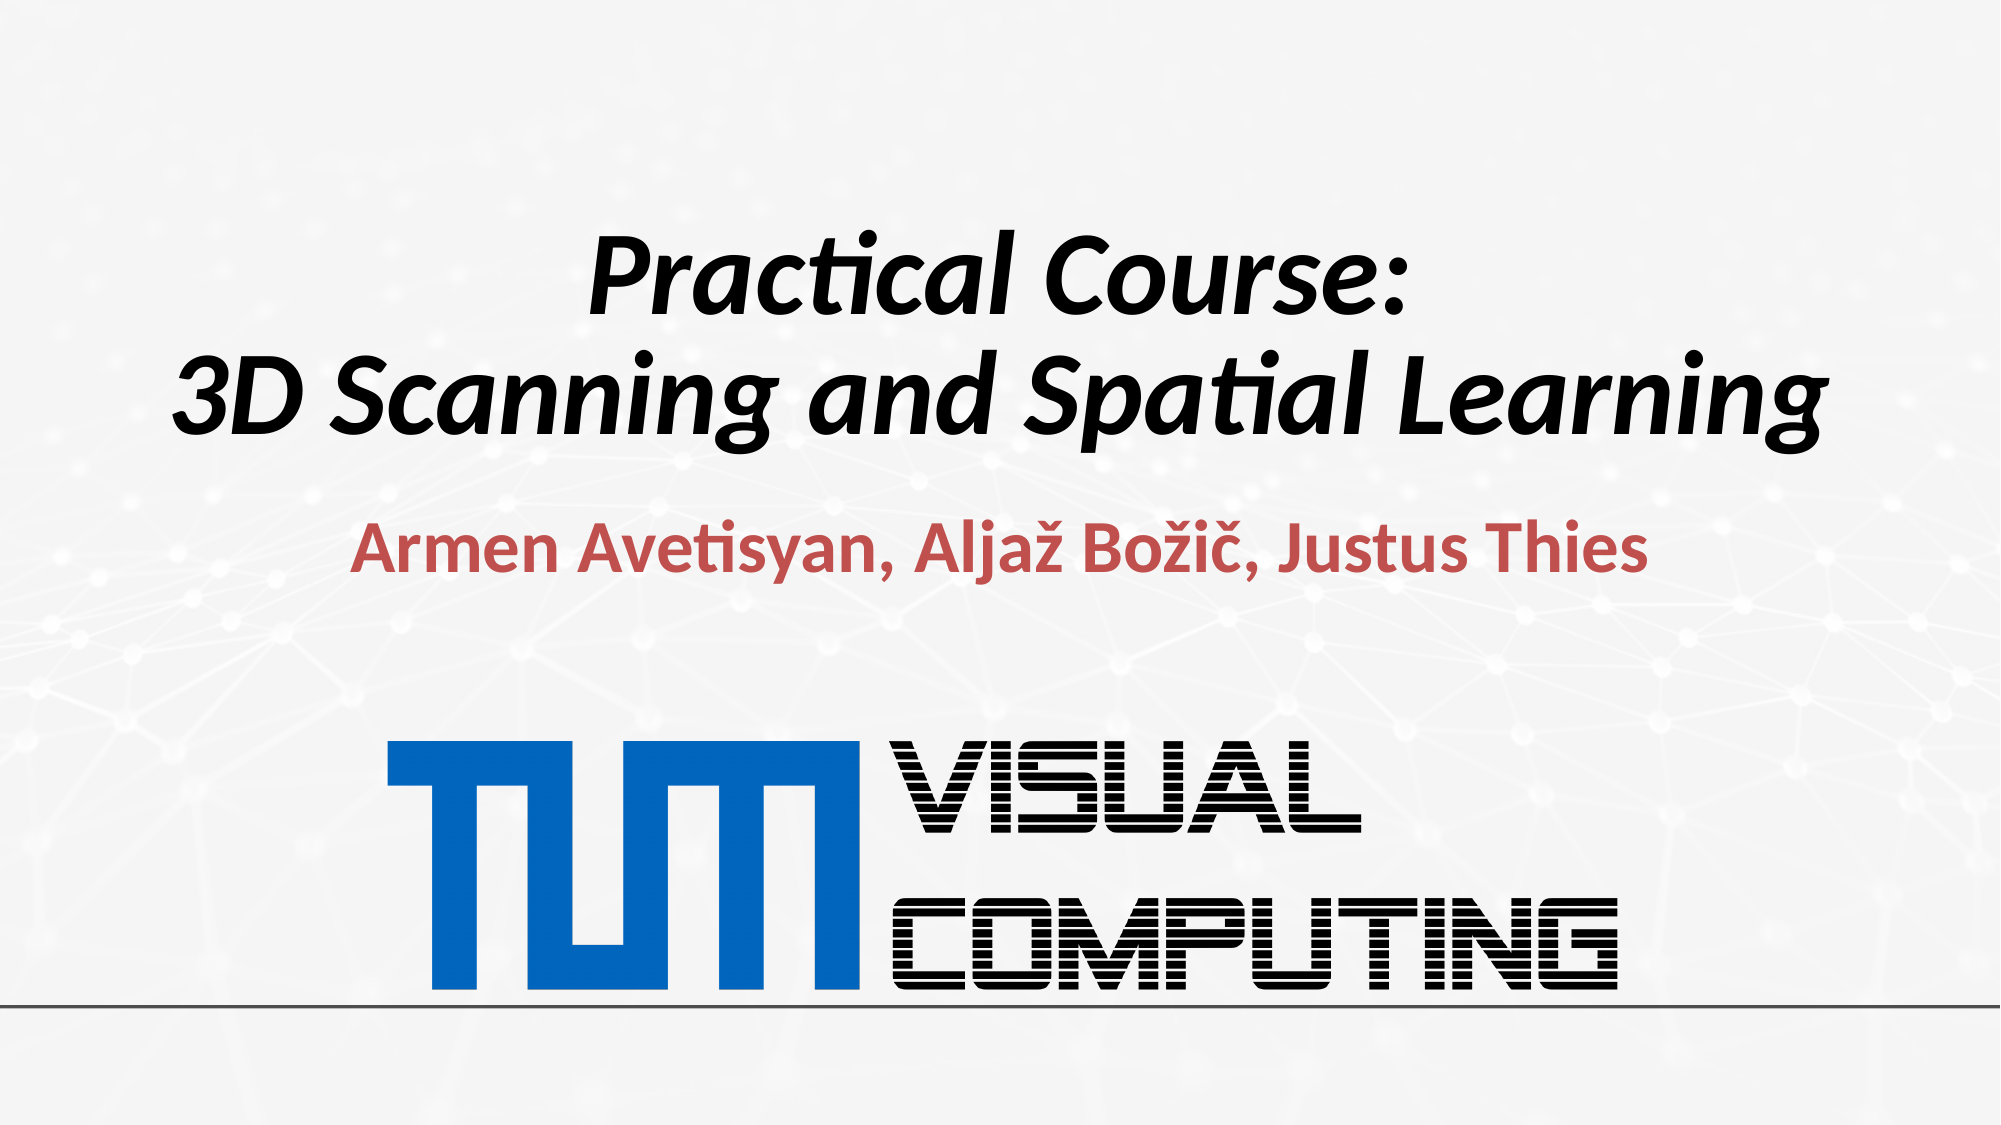

# Practical Course: 3D Scanning and Spatial Learning
Armen Avetisyan, Aljaž Božič, Justus Thies